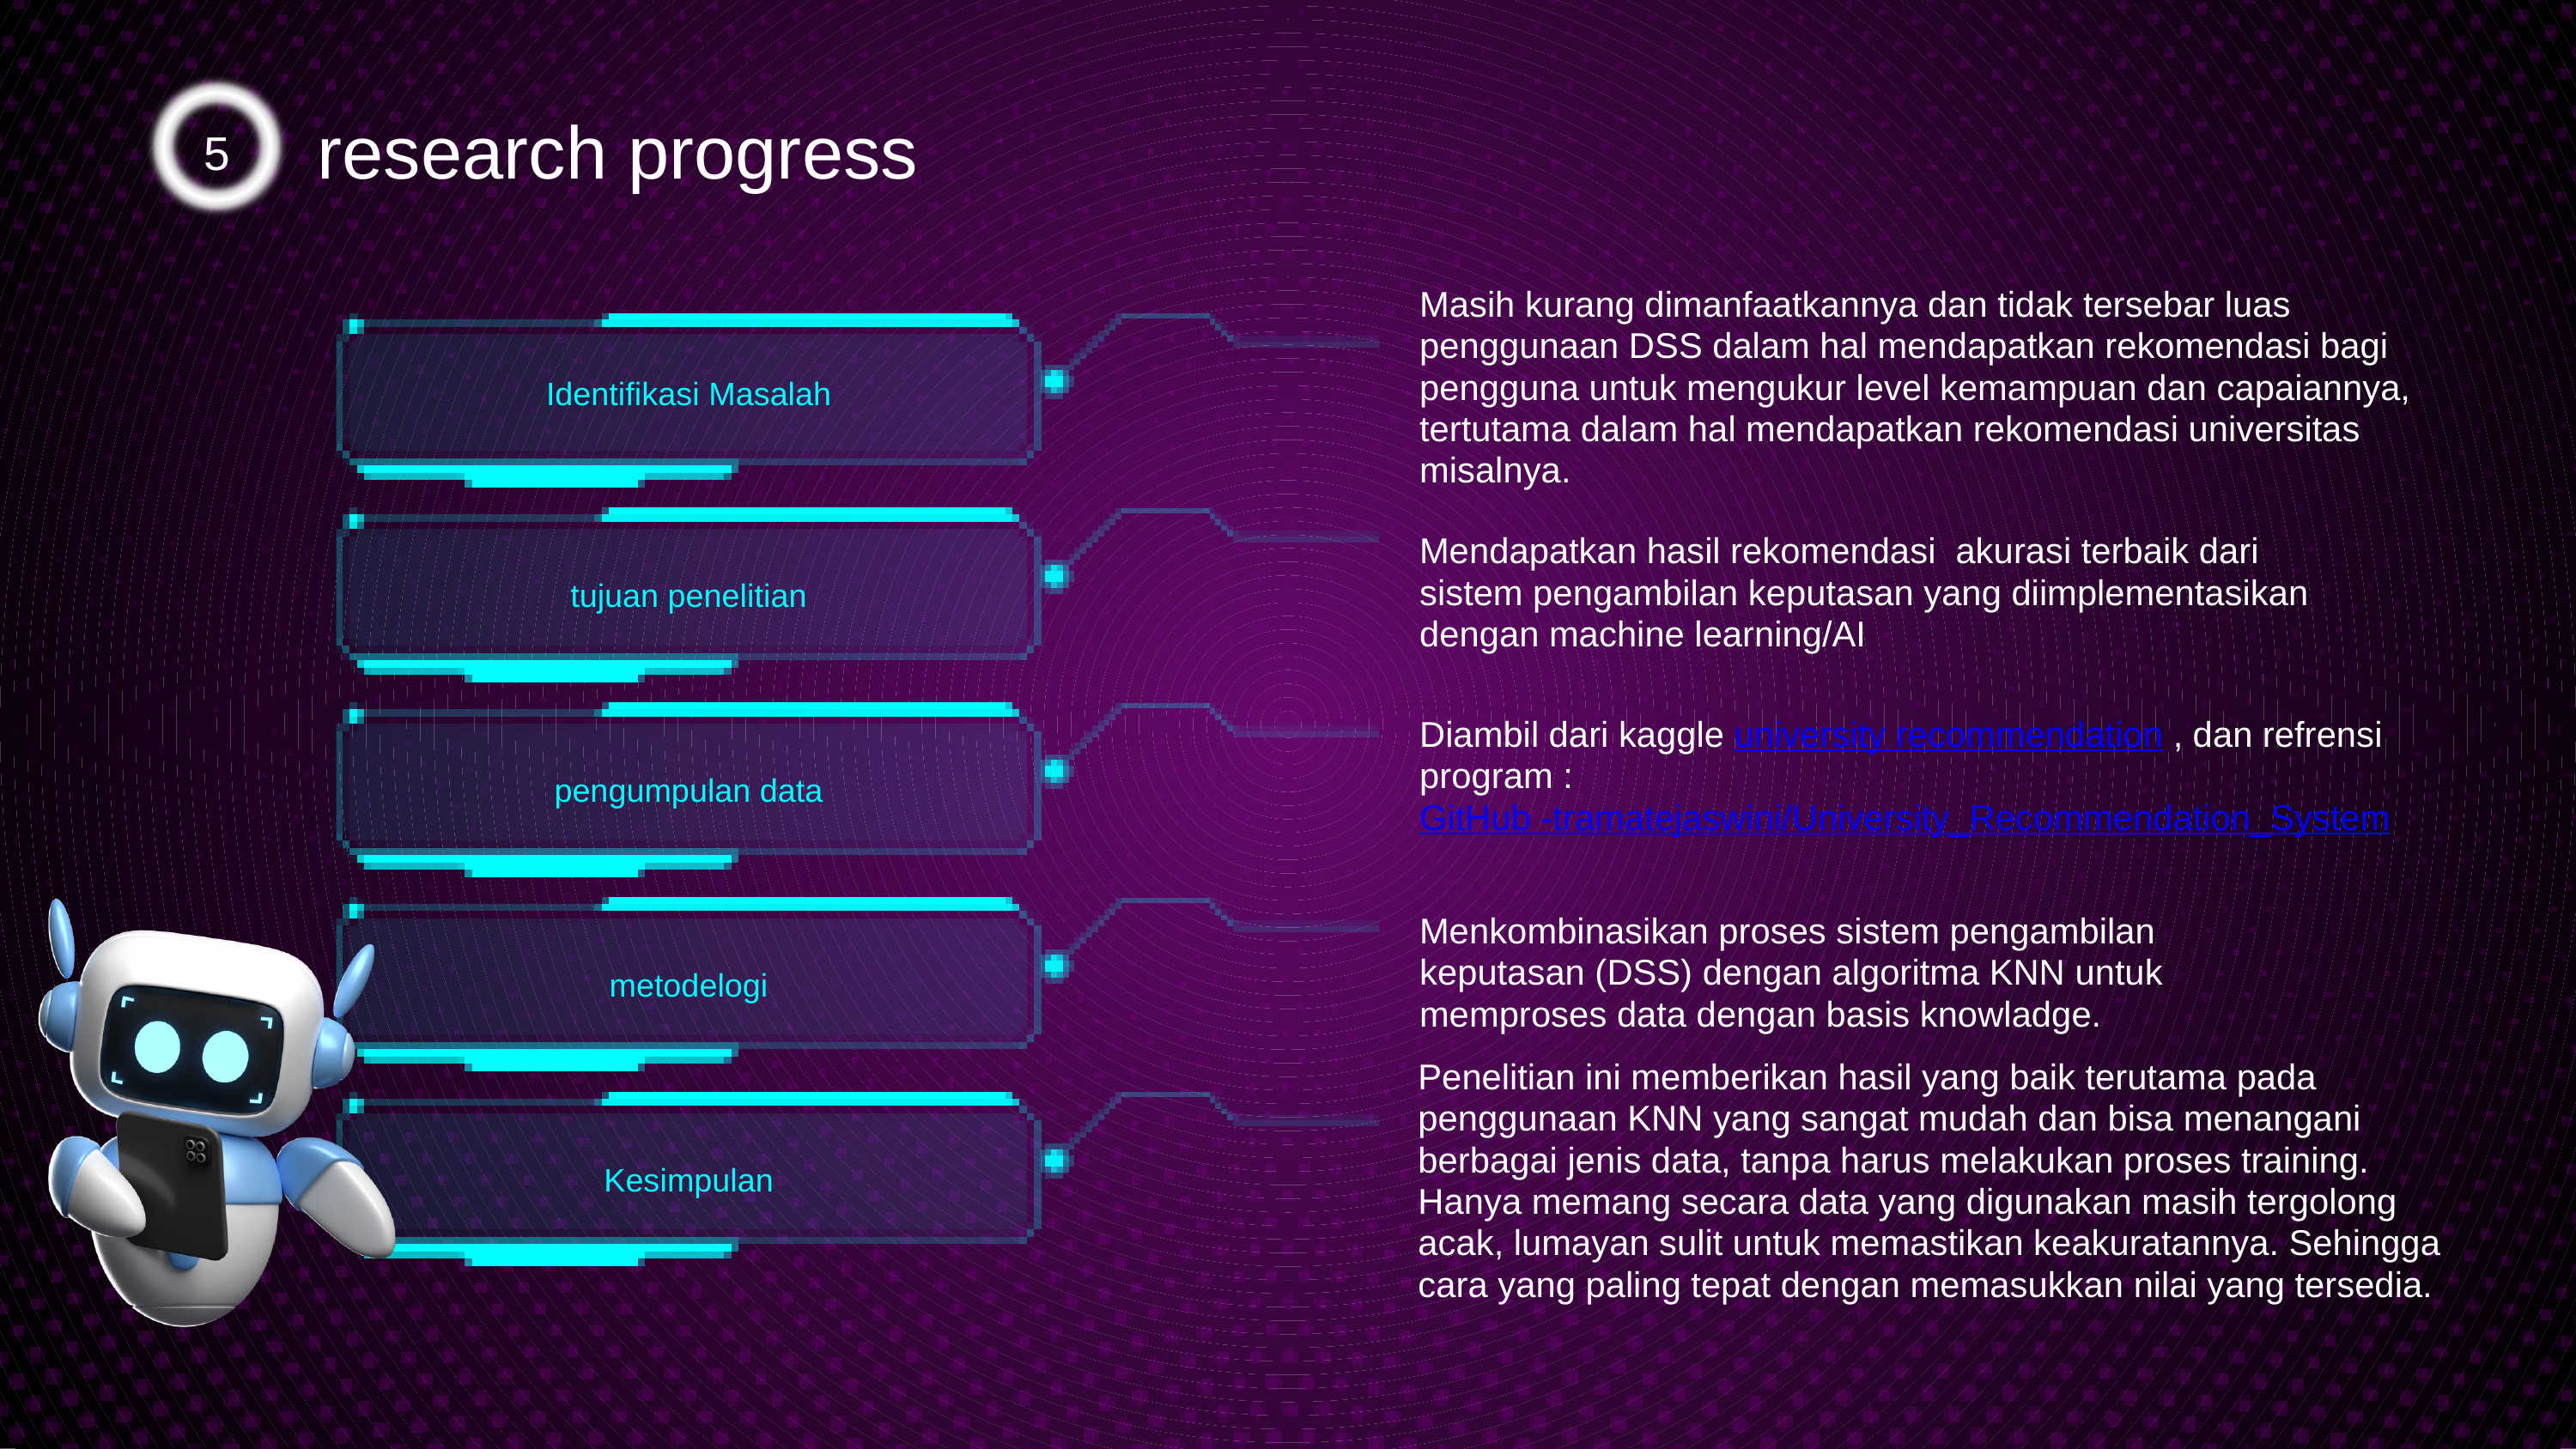

5
research progress
Masih kurang dimanfaatkannya dan tidak tersebar luas penggunaan DSS dalam hal mendapatkan rekomendasi bagi pengguna untuk mengukur level kemampuan dan capaiannya, tertutama dalam hal mendapatkan rekomendasi universitas misalnya.

Identifikasi Masalah

Mendapatkan hasil rekomendasi  akurasi terbaik dari sistem pengambilan keputasan yang diimplementasikan dengan machine learning/AI
tujuan penelitian

Diambil dari kaggle university recommendation , dan refrensi program : GitHub -tramatejaswini/University_Recommendation_System
pengumpulan data

Menkombinasikan proses sistem pengambilan keputasan (DSS) dengan algoritma KNN untuk memproses data dengan basis knowladge.
metodelogi
Penelitian ini memberikan hasil yang baik terutama pada penggunaan KNN yang sangat mudah dan bisa menangani berbagai jenis data, tanpa harus melakukan proses training. Hanya memang secara data yang digunakan masih tergolong acak, lumayan sulit untuk memastikan keakuratannya. Sehingga cara yang paling tepat dengan memasukkan nilai yang tersedia.

Kesimpulan